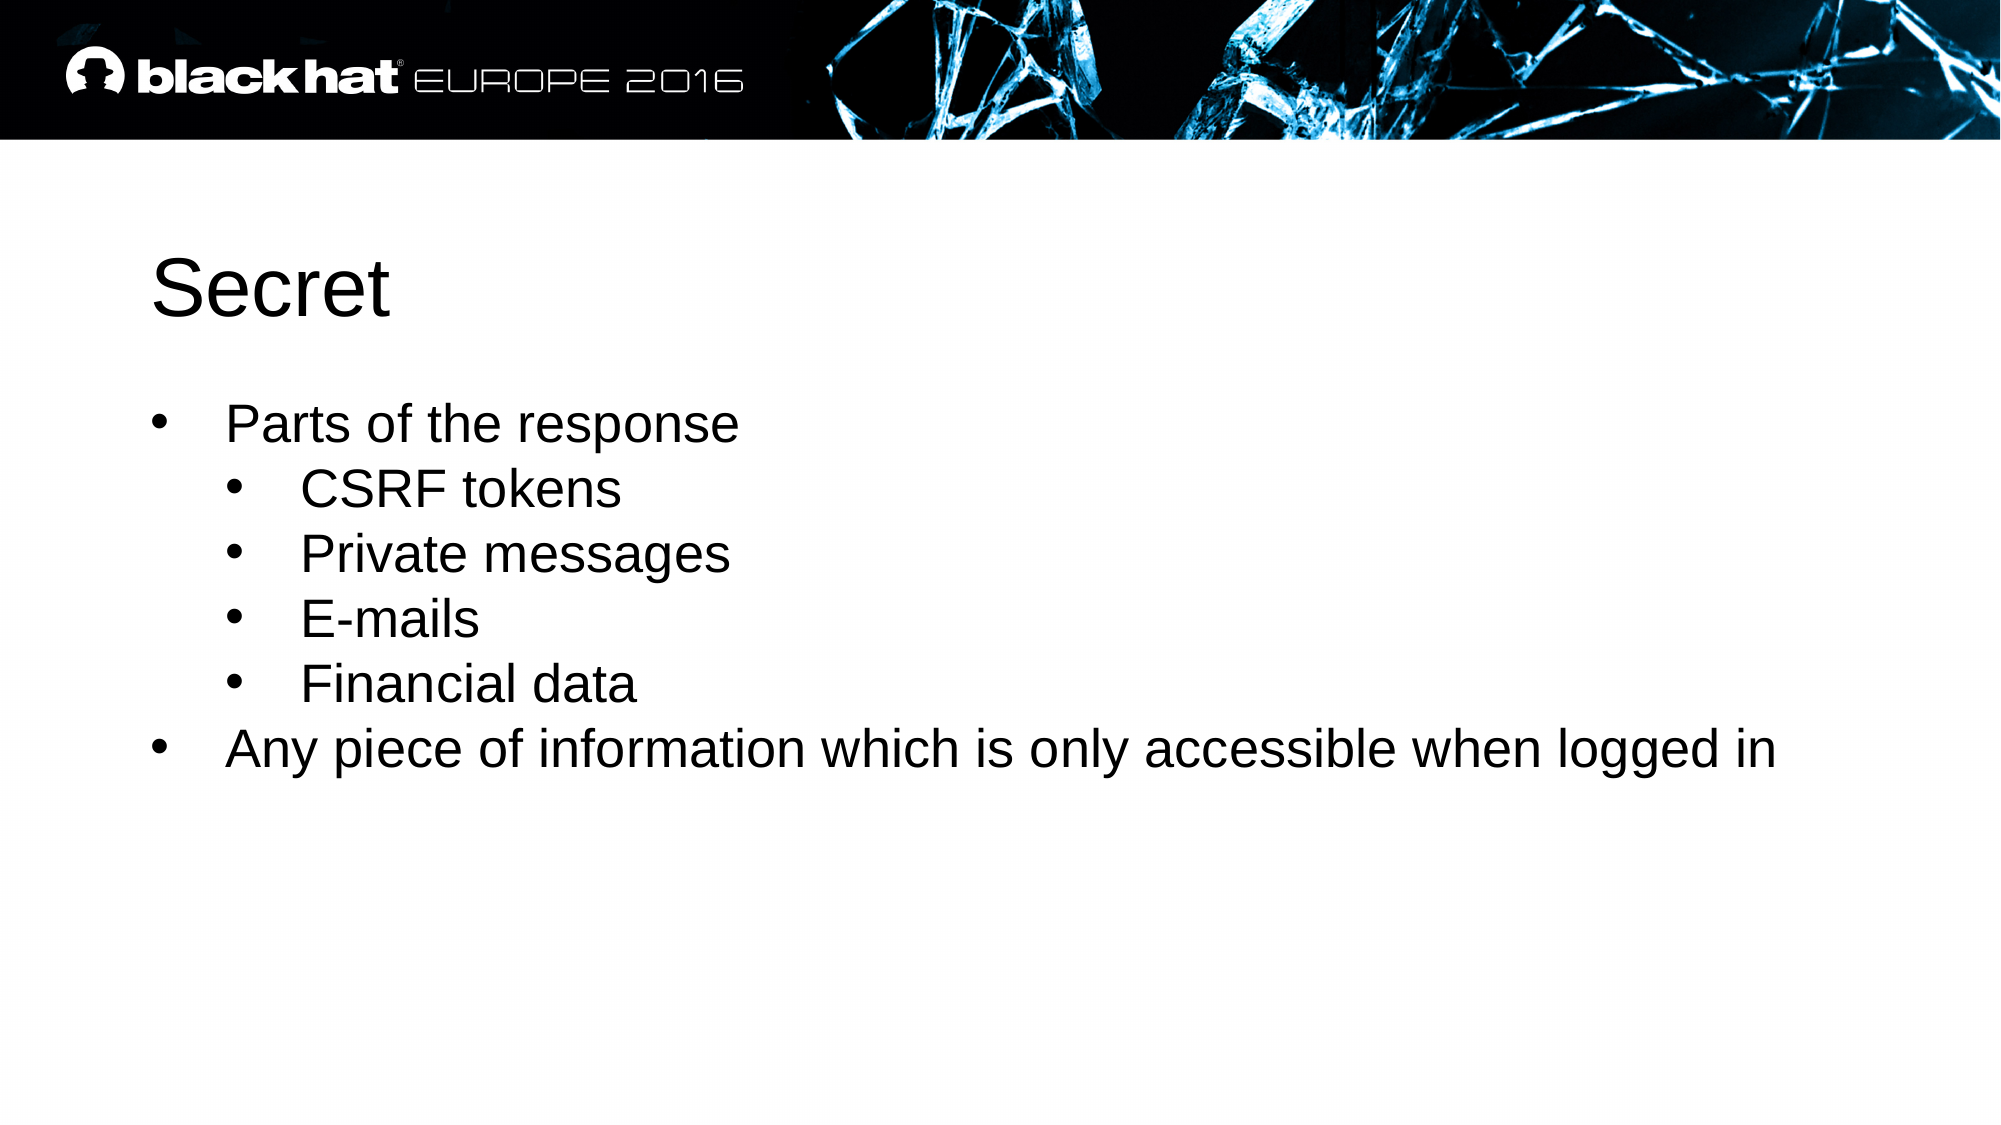

Secret
Parts of the response
CSRF tokens
Private messages
E-mails
Financial data
Any piece of information which is only accessible when logged in